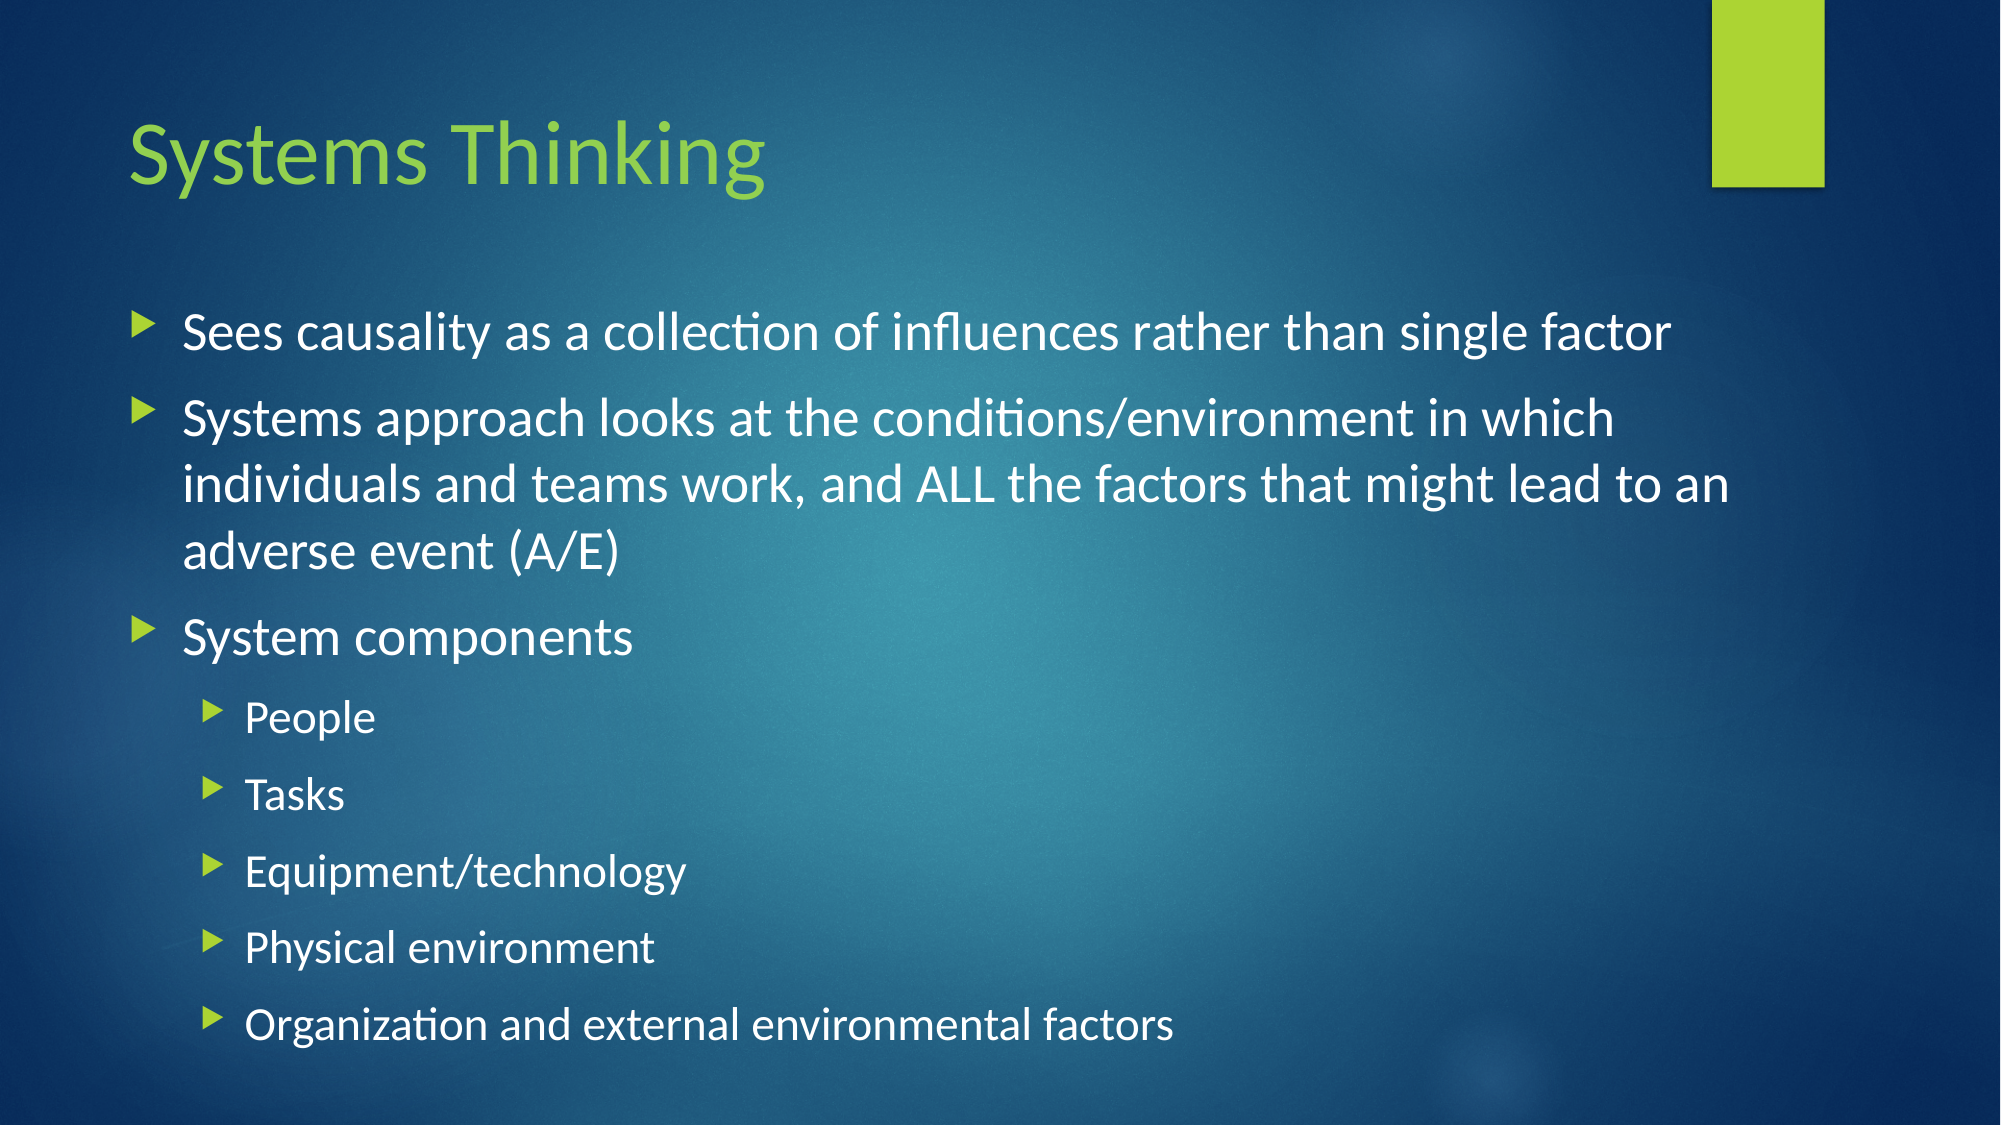

# Systems Thinking
Sees causality as a collection of influences rather than single factor
Systems approach looks at the conditions/environment in which individuals and teams work, and ALL the factors that might lead to an adverse event (A/E)
System components
People
Tasks
Equipment/technology
Physical environment
Organization and external environmental factors